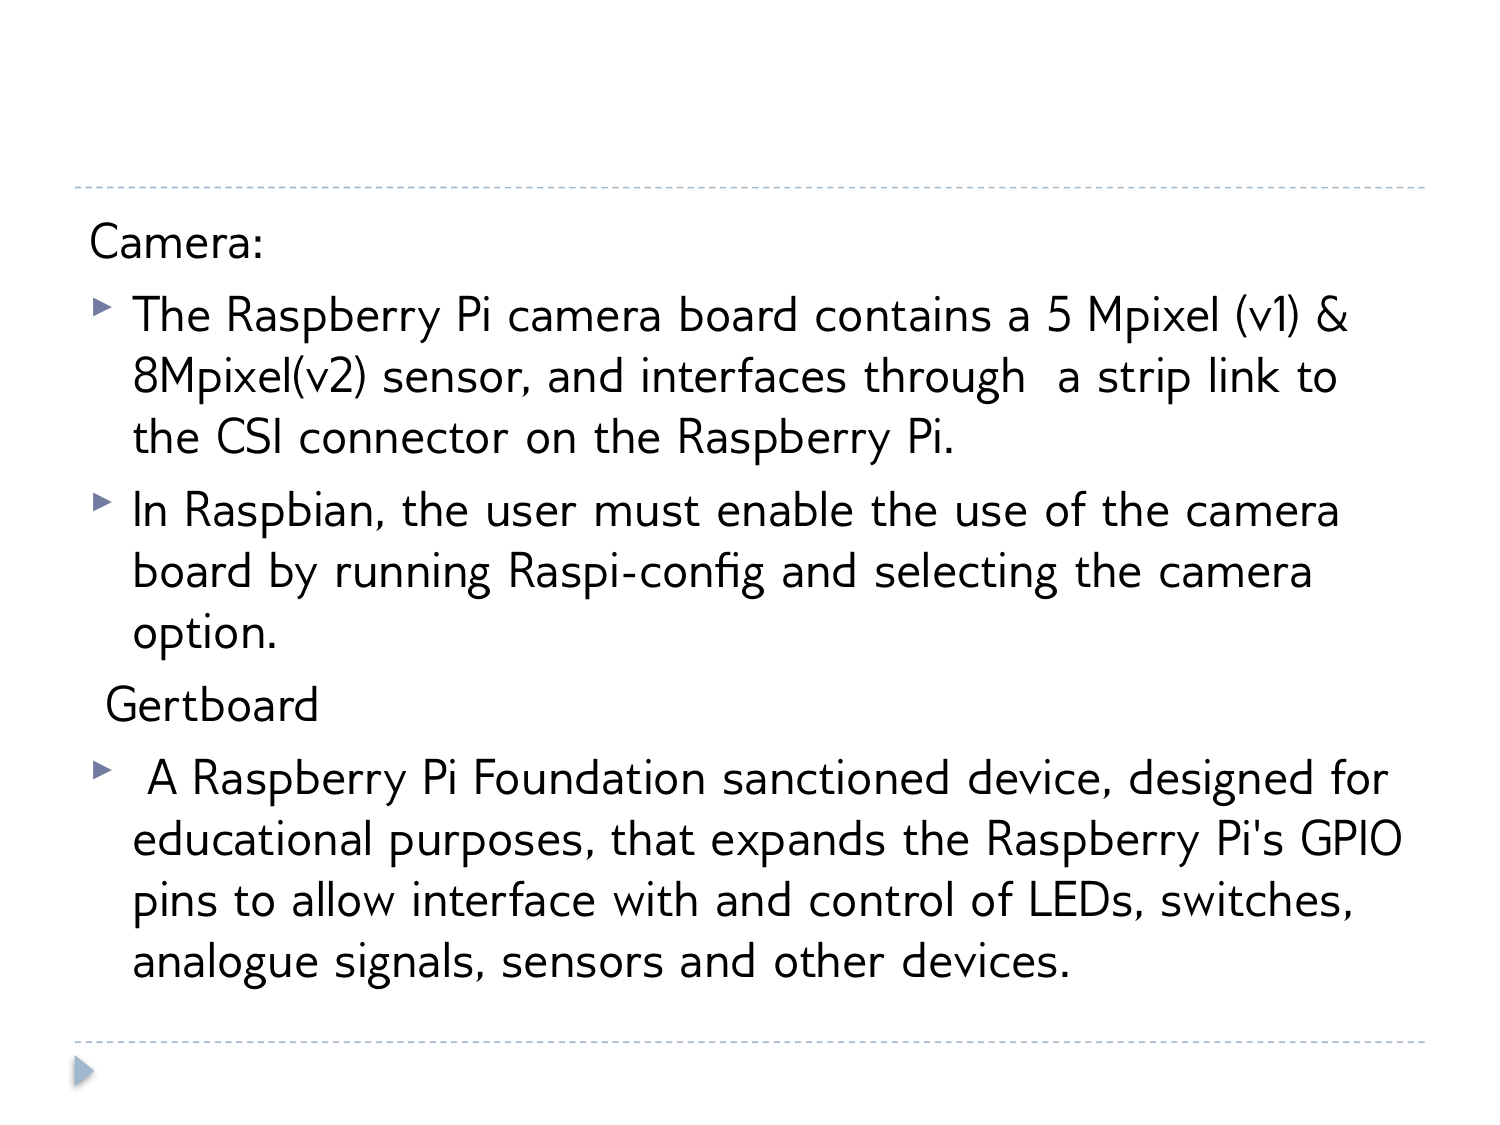

#
Camera:
The Raspberry Pi camera board contains a 5 Mpixel (v1) & 8Mpixel(v2) sensor, and interfaces through  a strip link to the CSI connector on the Raspberry Pi.
In Raspbian, the user must enable the use of the camera board by running Raspi-config and selecting the camera option.
 Gertboard
 A Raspberry Pi Foundation sanctioned device, designed for educational purposes, that expands the Raspberry Pi's GPIO pins to allow interface with and control of LEDs, switches, analogue signals, sensors and other devices.